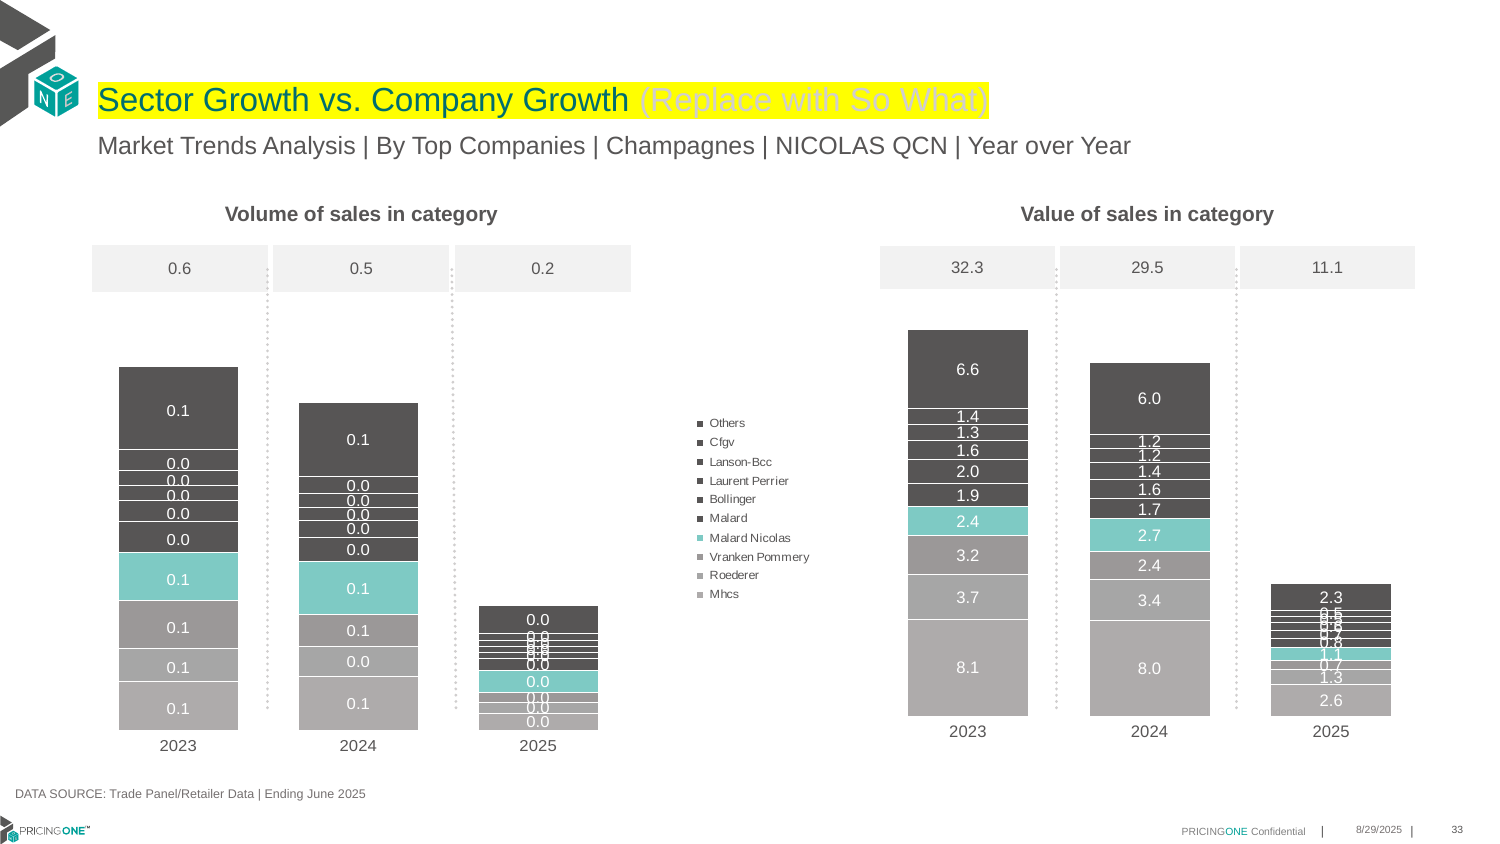

# Sector Growth vs. Company Growth (Replace with So What)
Market Trends Analysis | By Top Companies | Champagnes | NICOLAS QCN | Year over Year
| Value of sales in category |  |  |
| --- | --- | --- |
| 32.3 | 29.5 | 11.1 |
| Volume of sales in category |  |  |
| --- | --- | --- |
| 0.6 | 0.5 | 0.2 |

### Chart

| Category | Mhcs | Roederer | Vranken Pommery | Malard Nicolas | Malard | Bollinger | Laurent Perrier | Lanson-Bcc | Cfgv | Others |
|---|---|---|---|---|---|---|---|---|---|---|
| 2023 | 8.081387 | 3.728431 | 3.249765 | 2.423822 | 1.949922 | 2.035637 | 1.590476 | 1.300165 | 1.366014 | 6.591852 |
| 2024 | 7.958482 | 3.413817 | 2.413836 | 2.705724 | 1.669175 | 1.615391 | 1.379562 | 1.230371 | 1.155087 | 6.001344 |
| 2025 | 2.616742 | 1.254431 | 0.738633 | 1.147601 | 0.755897 | 0.663862 | 0.632855 | 0.510503 | 0.50368 | 2.273353 |

### Chart

| Category | Mhcs | Roederer | Vranken Pommery | Malard Nicolas | Malard | Bollinger | Laurent Perrier | Lanson-Bcc | Cfgv | Others |
|---|---|---|---|---|---|---|---|---|---|---|
| 2023 | 0.080004 | 0.052917 | 0.076652 | 0.0786 | 0.049181 | 0.034751 | 0.024078 | 0.023088 | 0.034031 | 0.135441 |
| 2024 | 0.087469 | 0.04769 | 0.052373 | 0.084862 | 0.039883 | 0.026572 | 0.021442 | 0.02198 | 0.027303 | 0.120779 |
| 2025 | 0.028546 | 0.016839 | 0.016423 | 0.036014 | 0.017974 | 0.010522 | 0.010328 | 0.009307 | 0.011719 | 0.043912 |
DATA SOURCE: Trade Panel/Retailer Data | Ending June 2025

8/29/2025
33